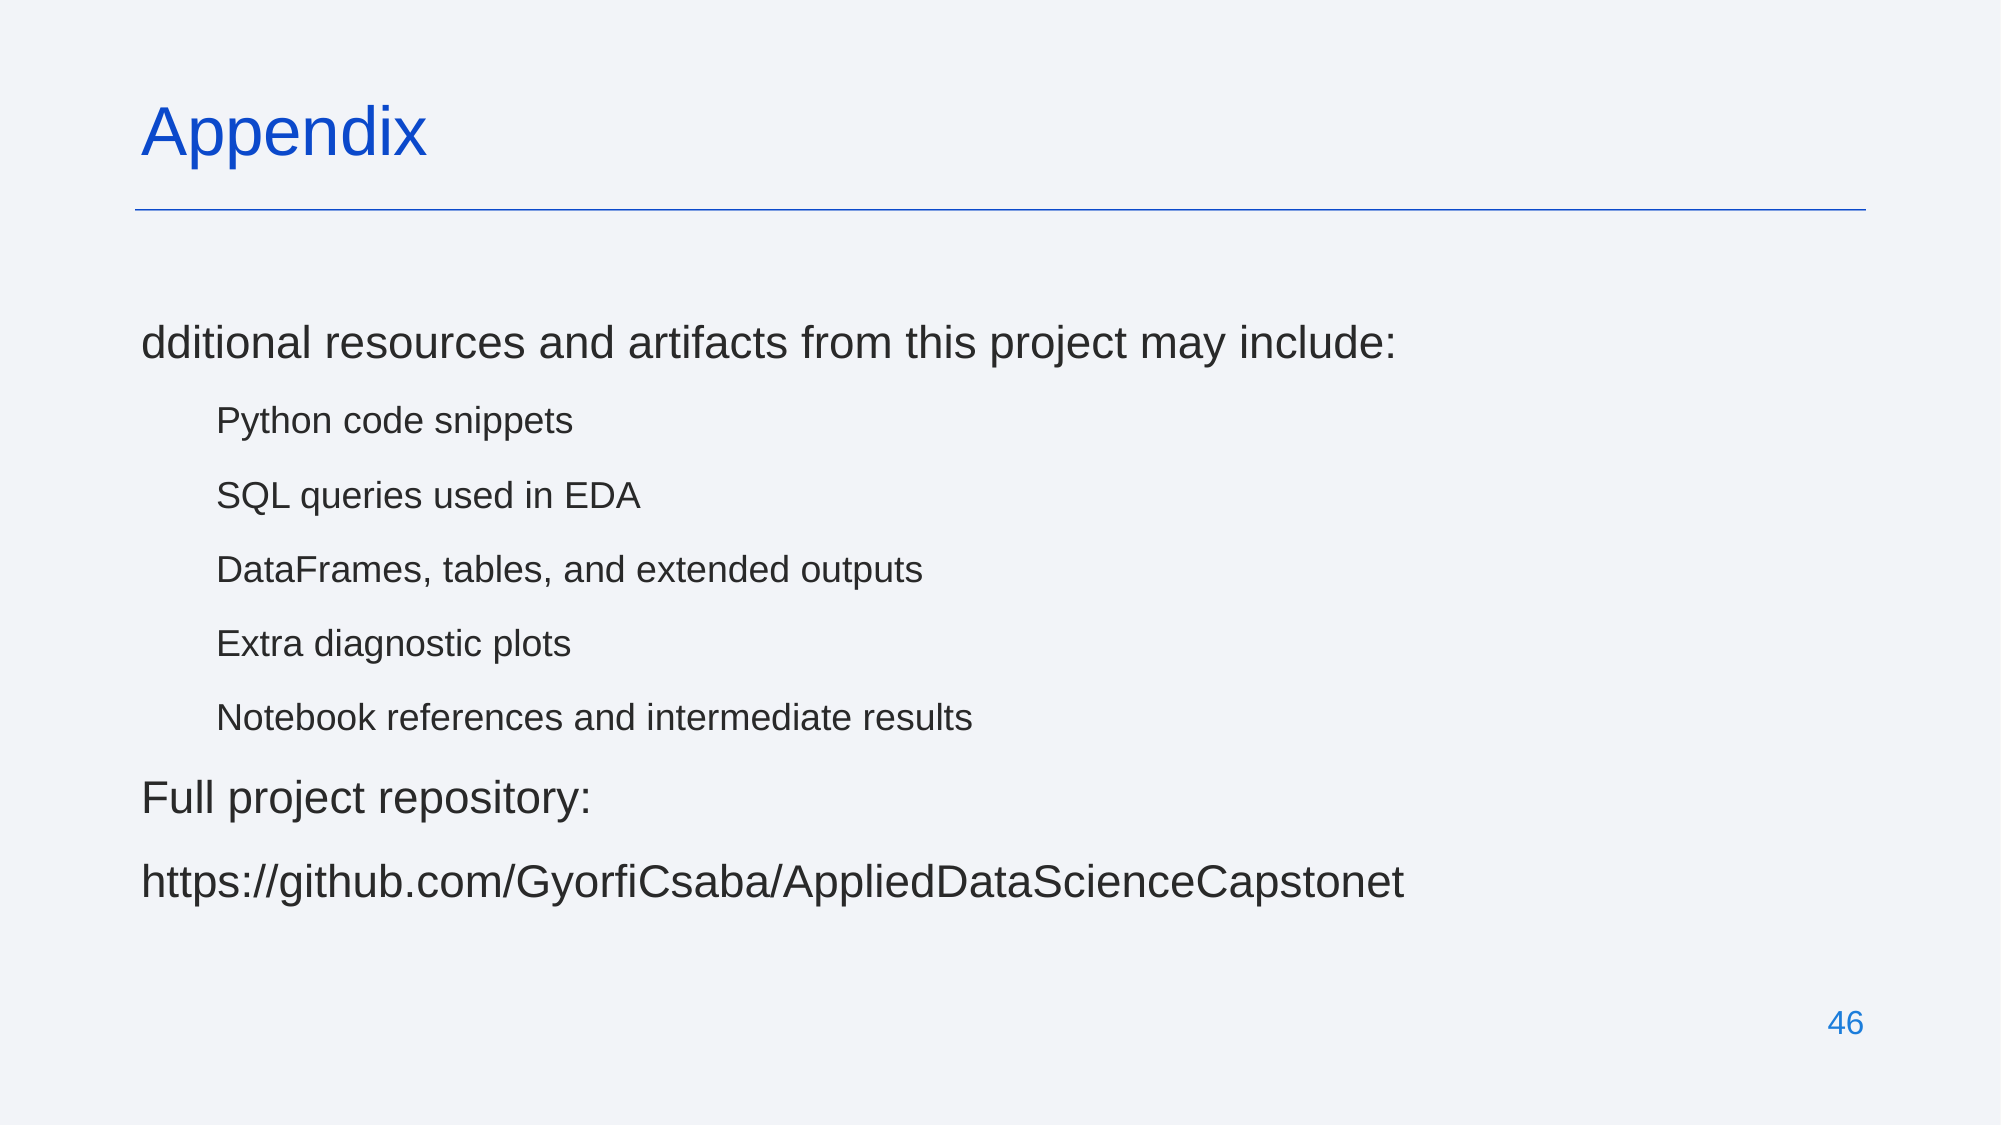

Appendix
dditional resources and artifacts from this project may include:
Python code snippets
SQL queries used in EDA
DataFrames, tables, and extended outputs
Extra diagnostic plots
Notebook references and intermediate results
Full project repository:
https://github.com/GyorfiCsaba/AppliedDataScienceCapstonet
46